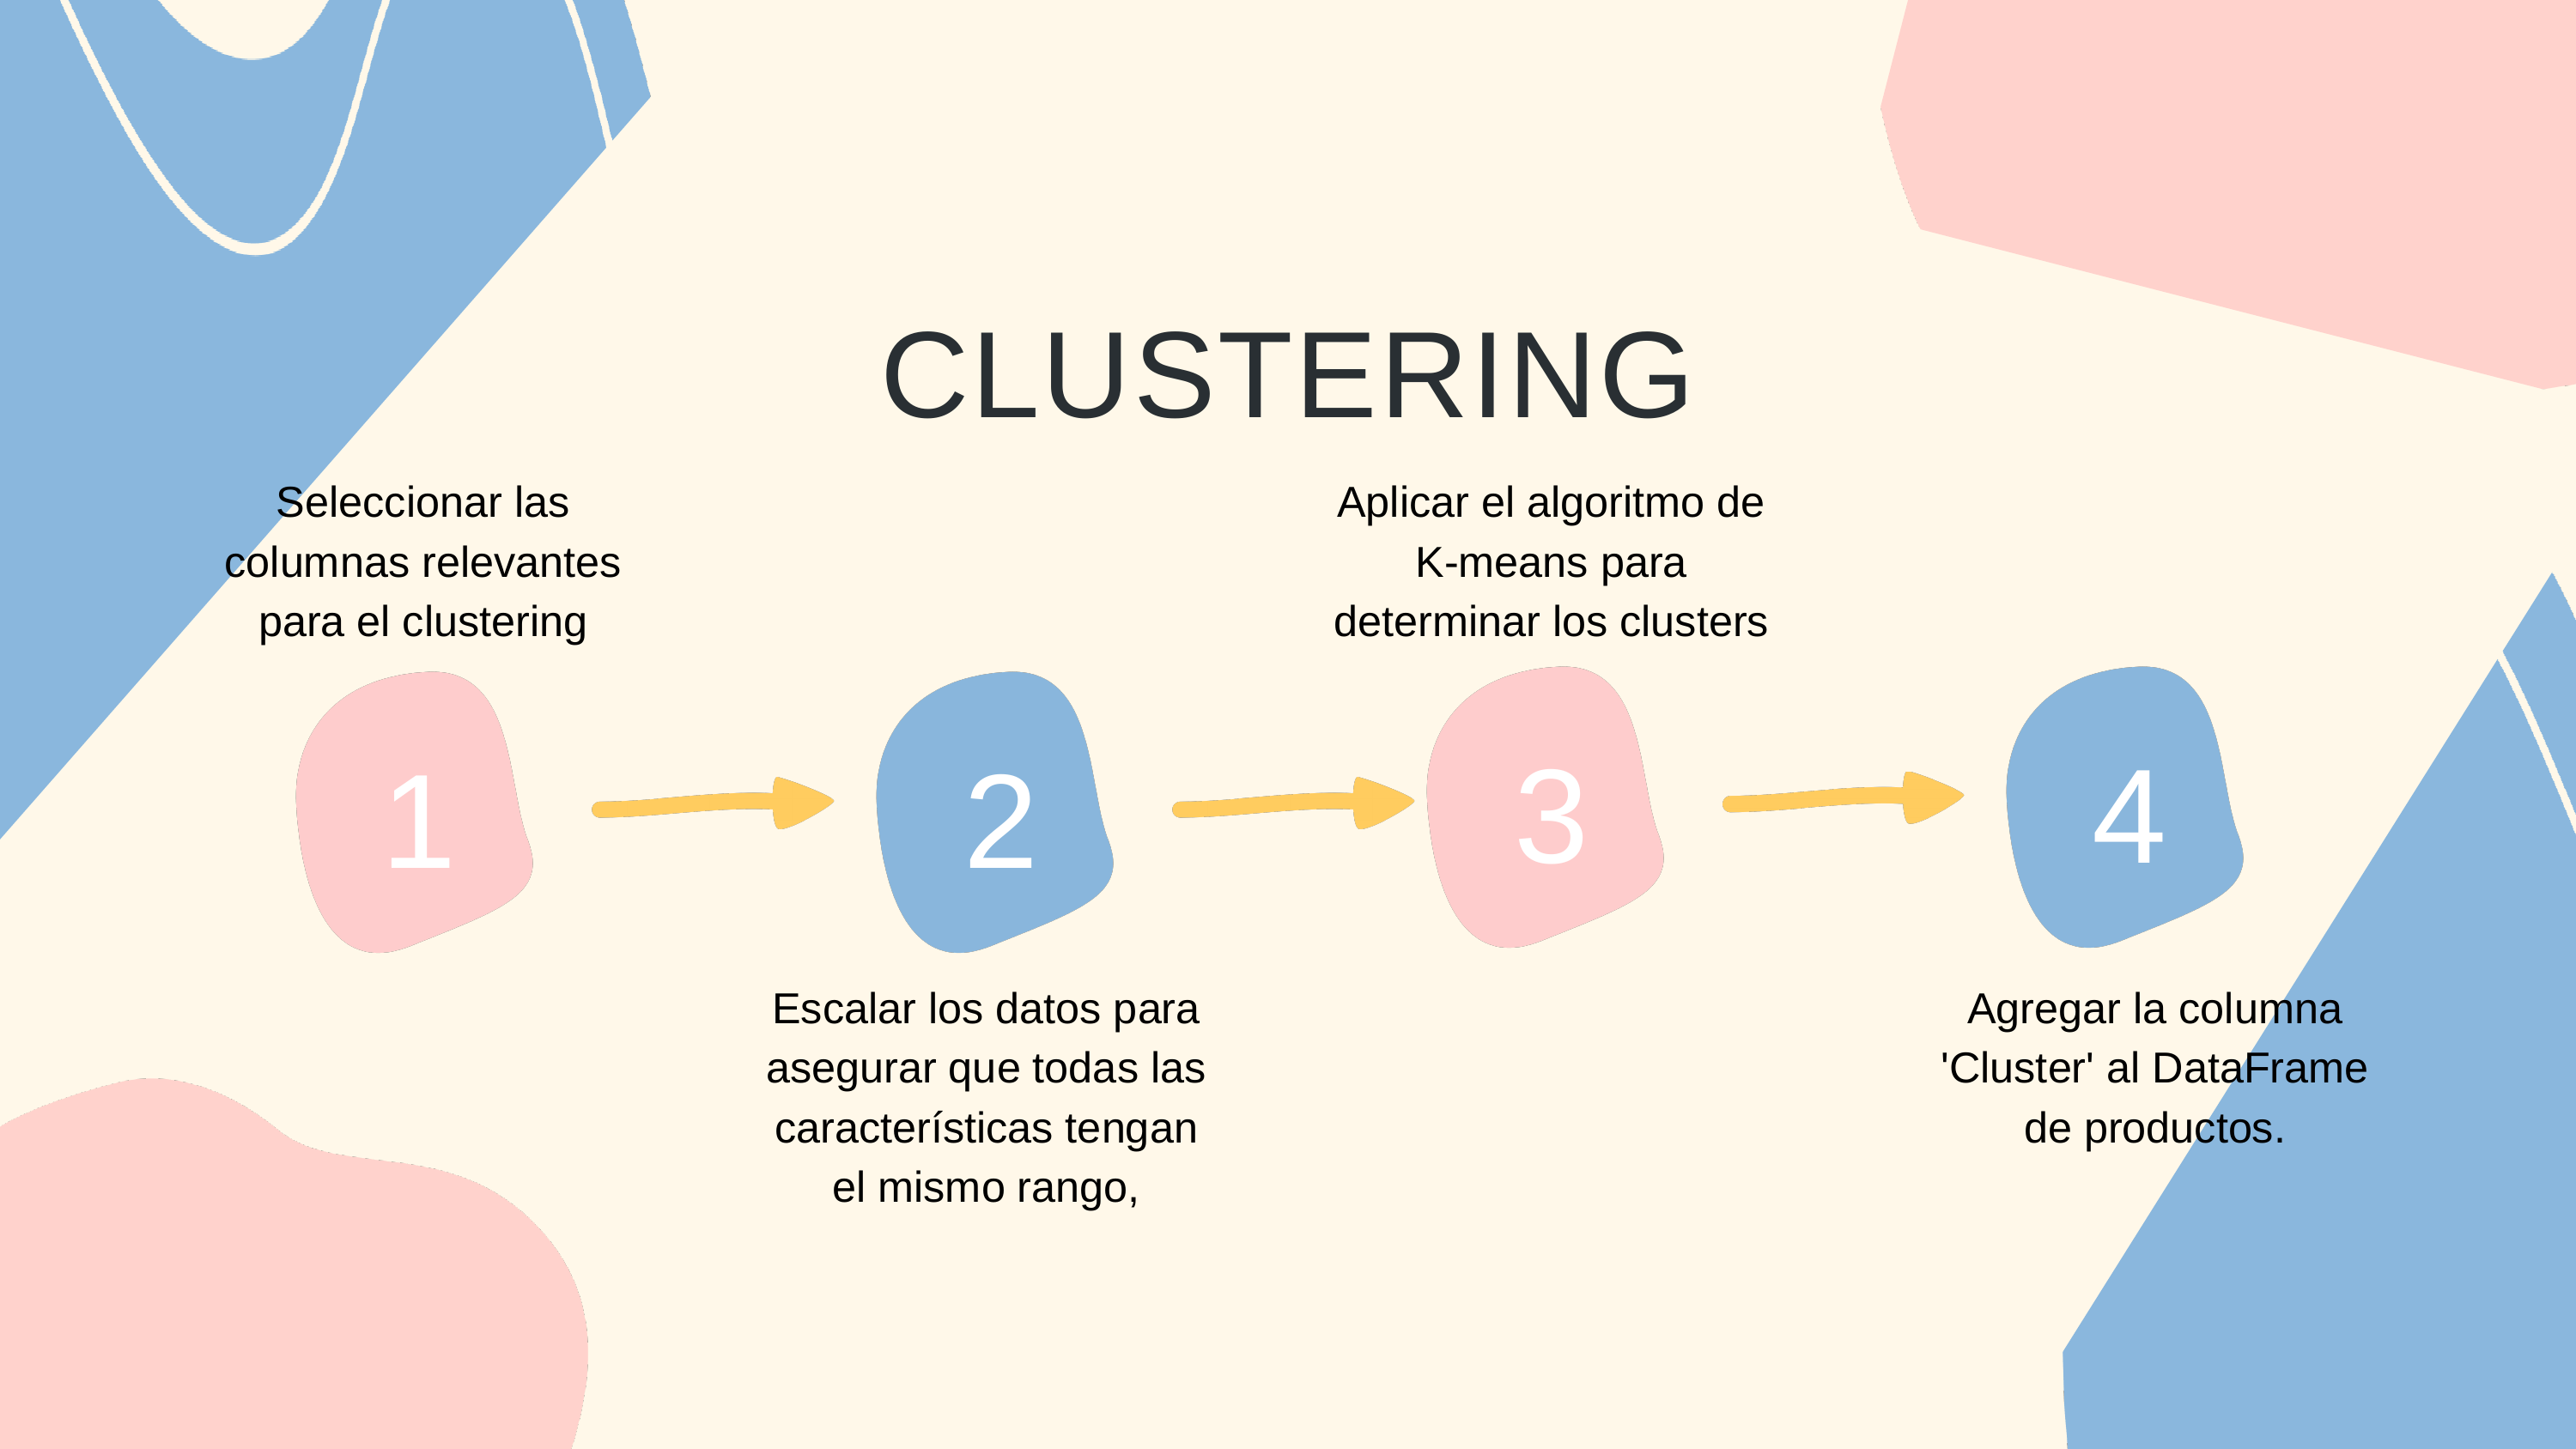

CLUSTERING
Seleccionar las columnas relevantes para el clustering
Aplicar el algoritmo de K-means para determinar los clusters

3
4
1
2

Escalar los datos para asegurar que todas las características tengan el mismo rango,
Agregar la columna 'Cluster' al DataFrame de productos.